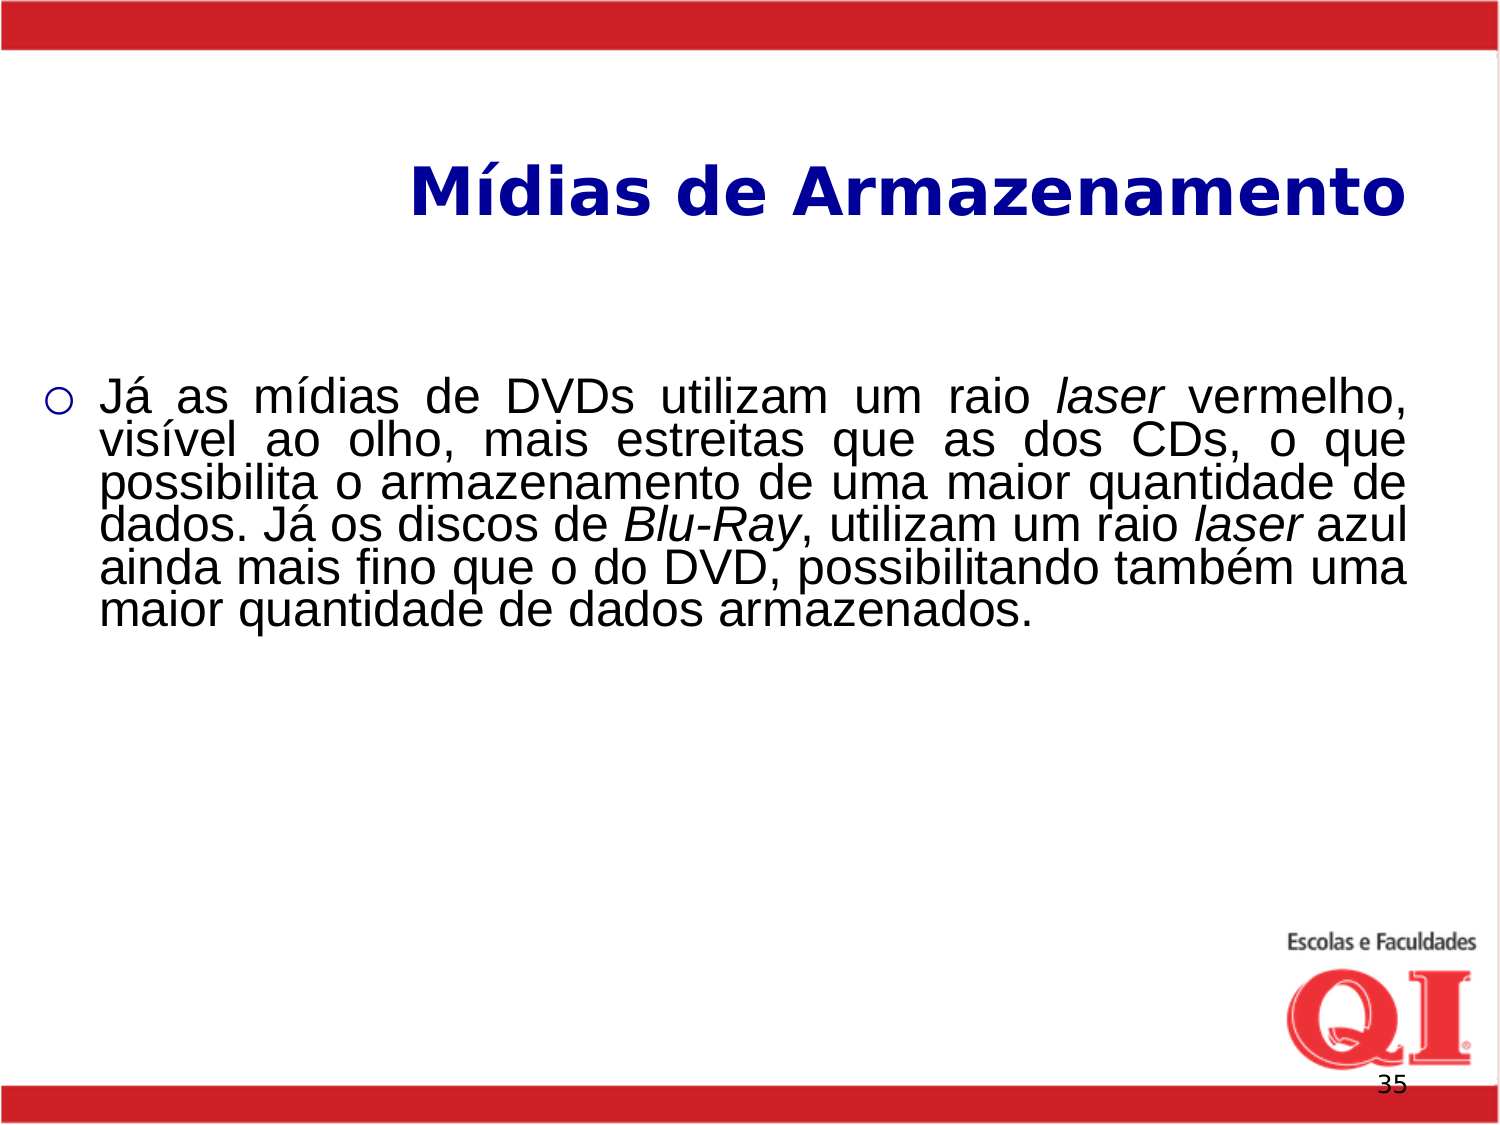

# Mídias de Armazenamento

Já as mídias de DVDs utilizam um raio laser vermelho, visível ao olho, mais estreitas que as dos CDs, o que possibilita o armazenamento de uma maior quantidade de dados. Já os discos de Blu-Ray, utilizam um raio laser azul ainda mais fino que o do DVD, possibilitando também uma maior quantidade de dados armazenados.
35